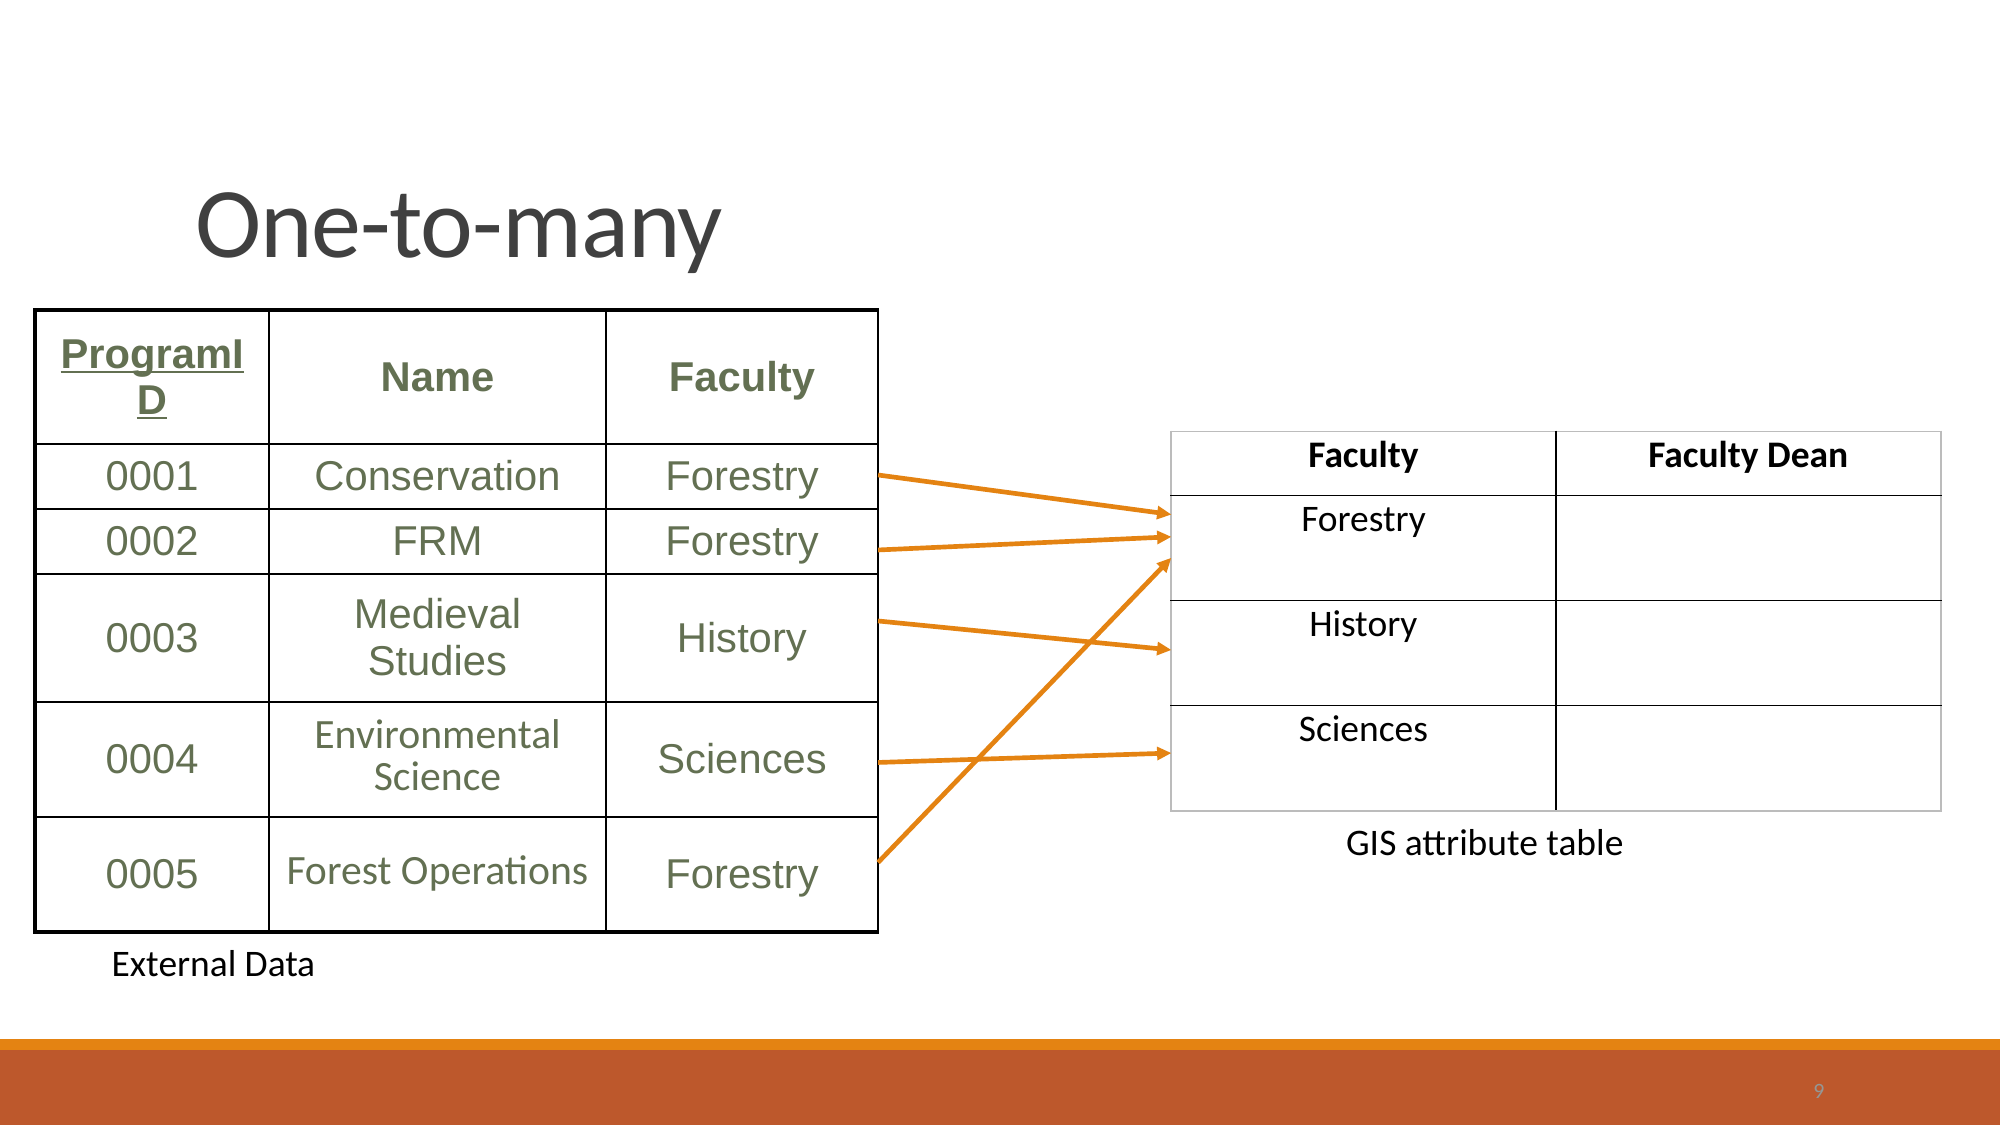

# One-to-many
| ProgramID | Name | Faculty |
| --- | --- | --- |
| 0001 | Conservation | Forestry |
| 0002 | FRM | Forestry |
| 0003 | Medieval Studies | History |
| 0004 | Environmental Science | Sciences |
| 0005 | Forest Operations | Forestry |
| Faculty | Faculty Dean |
| --- | --- |
| Forestry |  |
| History |  |
| Sciences |  |
GIS attribute table
External Data
9